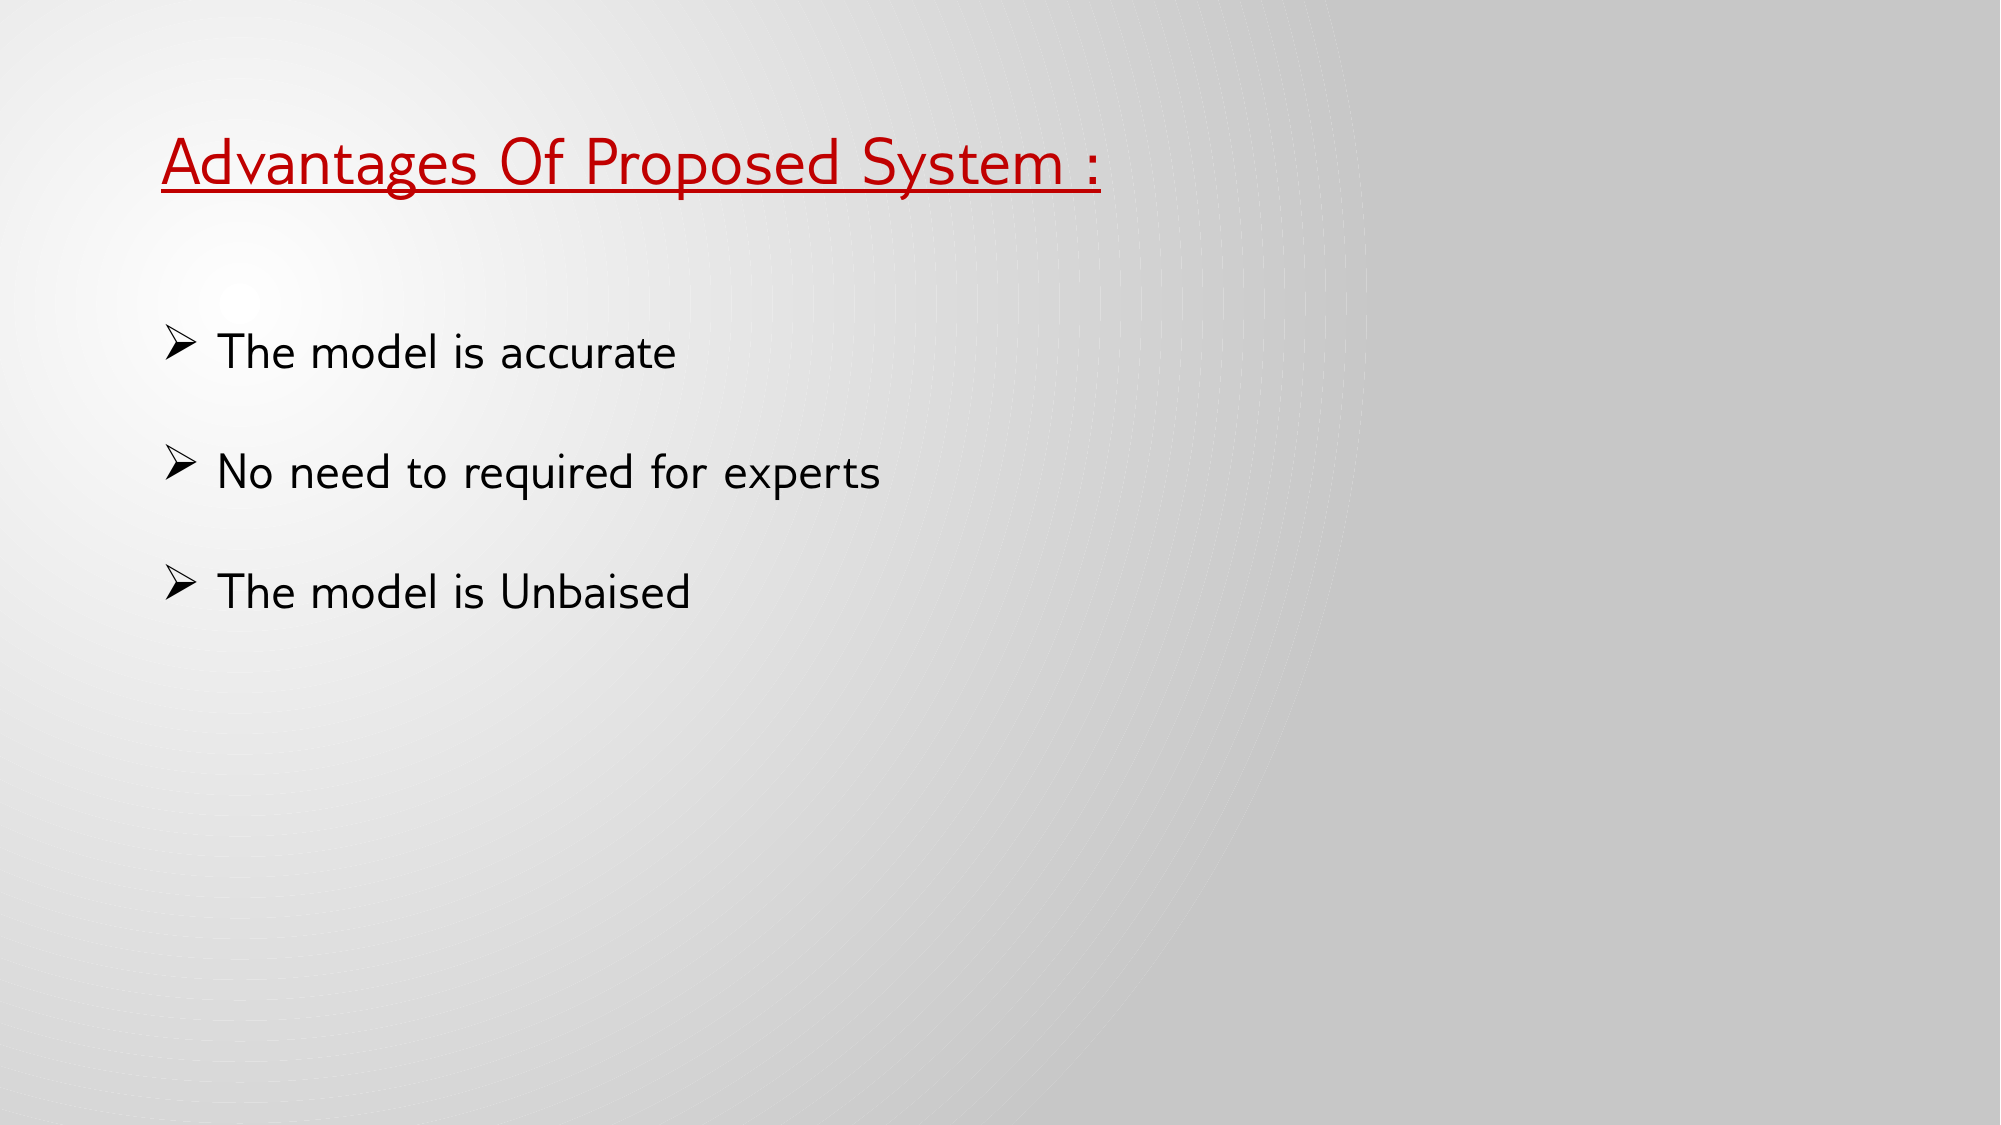

Advantages Of Proposed System :
The model is accurate

No need to required for experts

The model is Unbaised